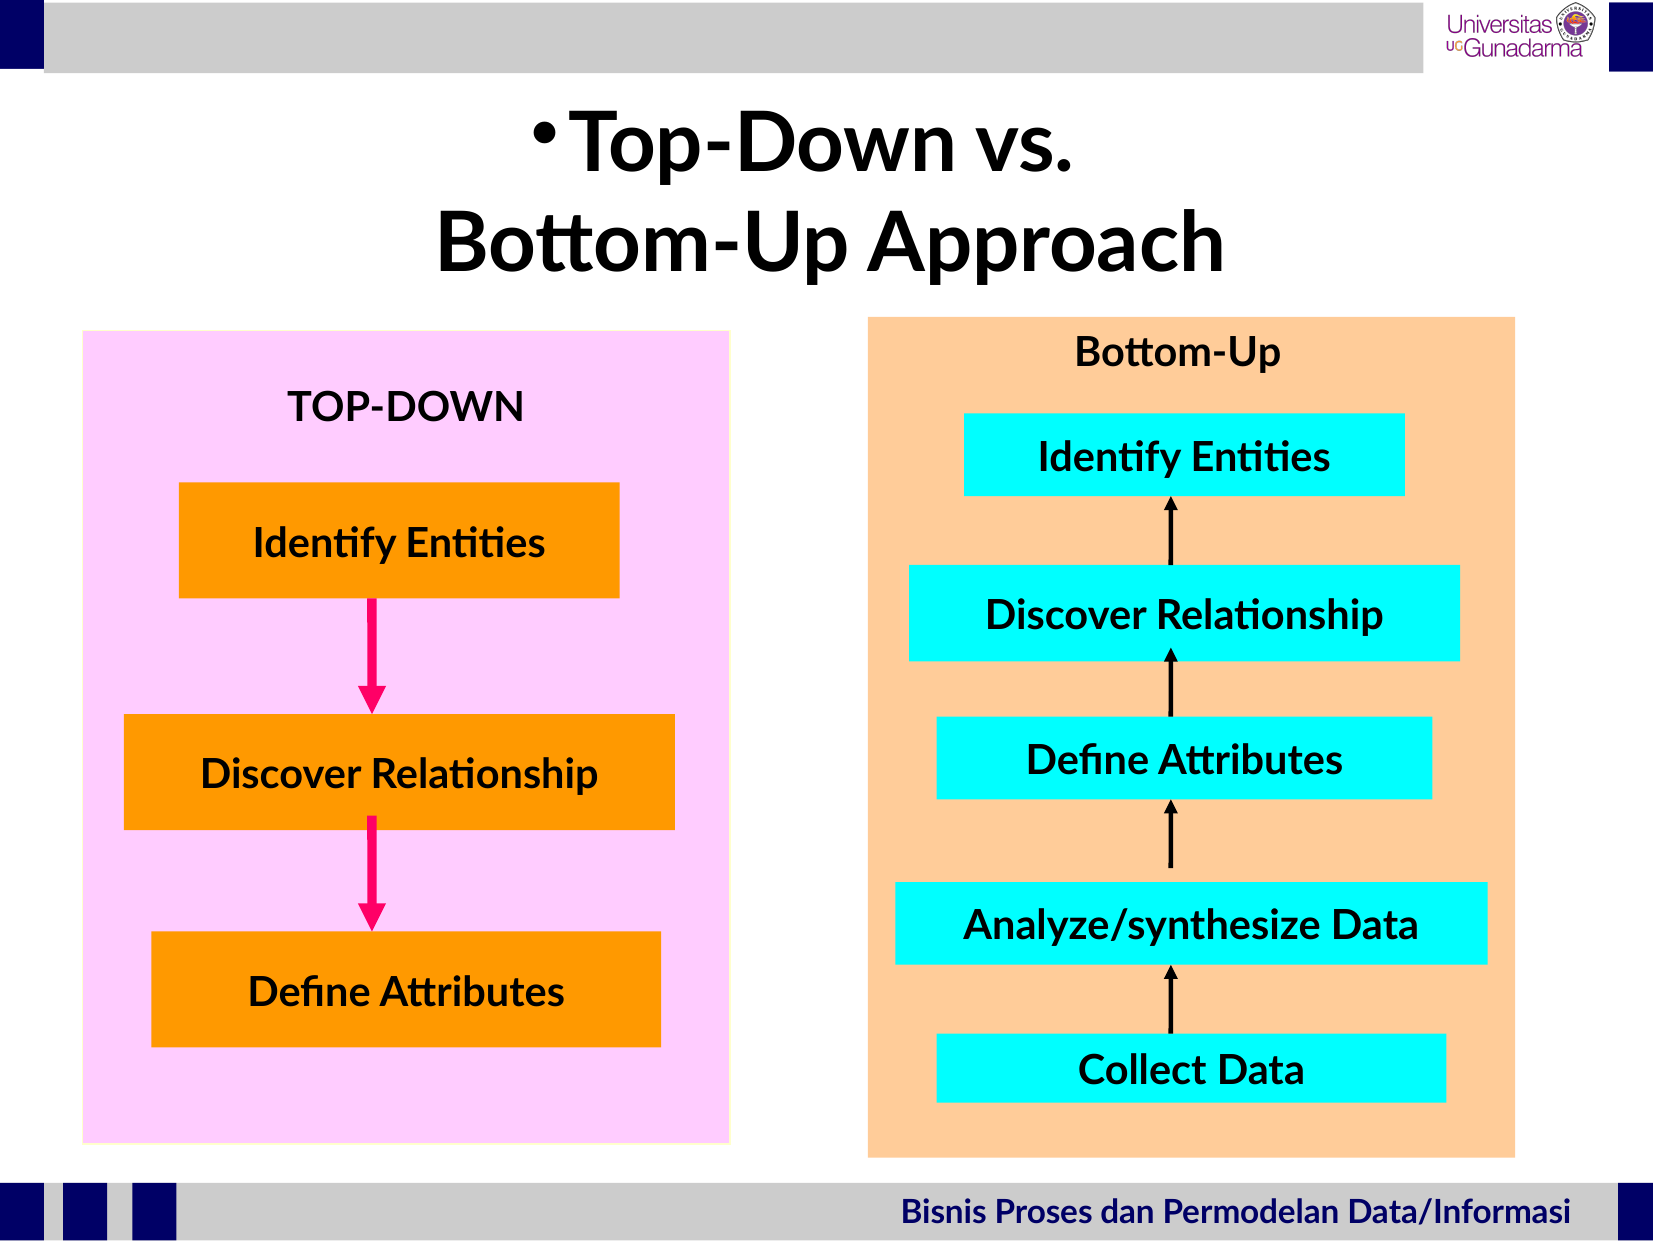

Top-Down vs.
Bottom-Up Approach
Bottom-Up

TOP-DOWN
Identify Entities
Identify Entities

Discover Relationship

Discover Relationship
Define Attributes

Analyze/synthesize Data
Define Attributes

Collect Data